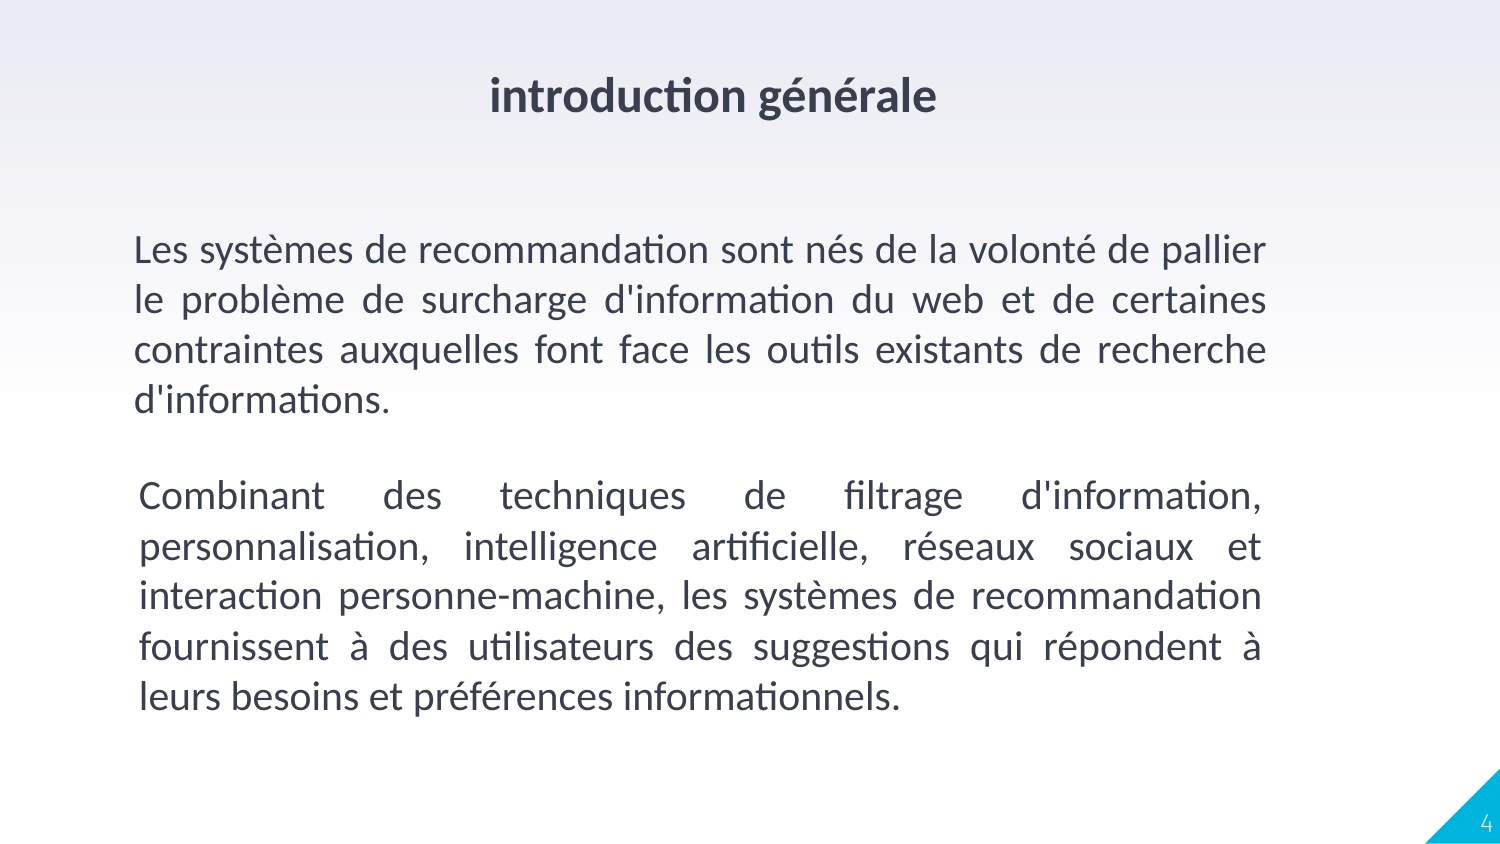

introduction générale

Les systèmes de recommandation sont nés de la volonté de pallier le problème de surcharge d'information du web et de certaines contraintes auxquelles font face les outils existants de recherche d'informations.
Combinant des techniques de filtrage d'information, personnalisation, intelligence artificielle, réseaux sociaux et interaction personne-machine, les systèmes de recommandation fournissent à des utilisateurs des suggestions qui répondent à leurs besoins et préférences informationnels.

4